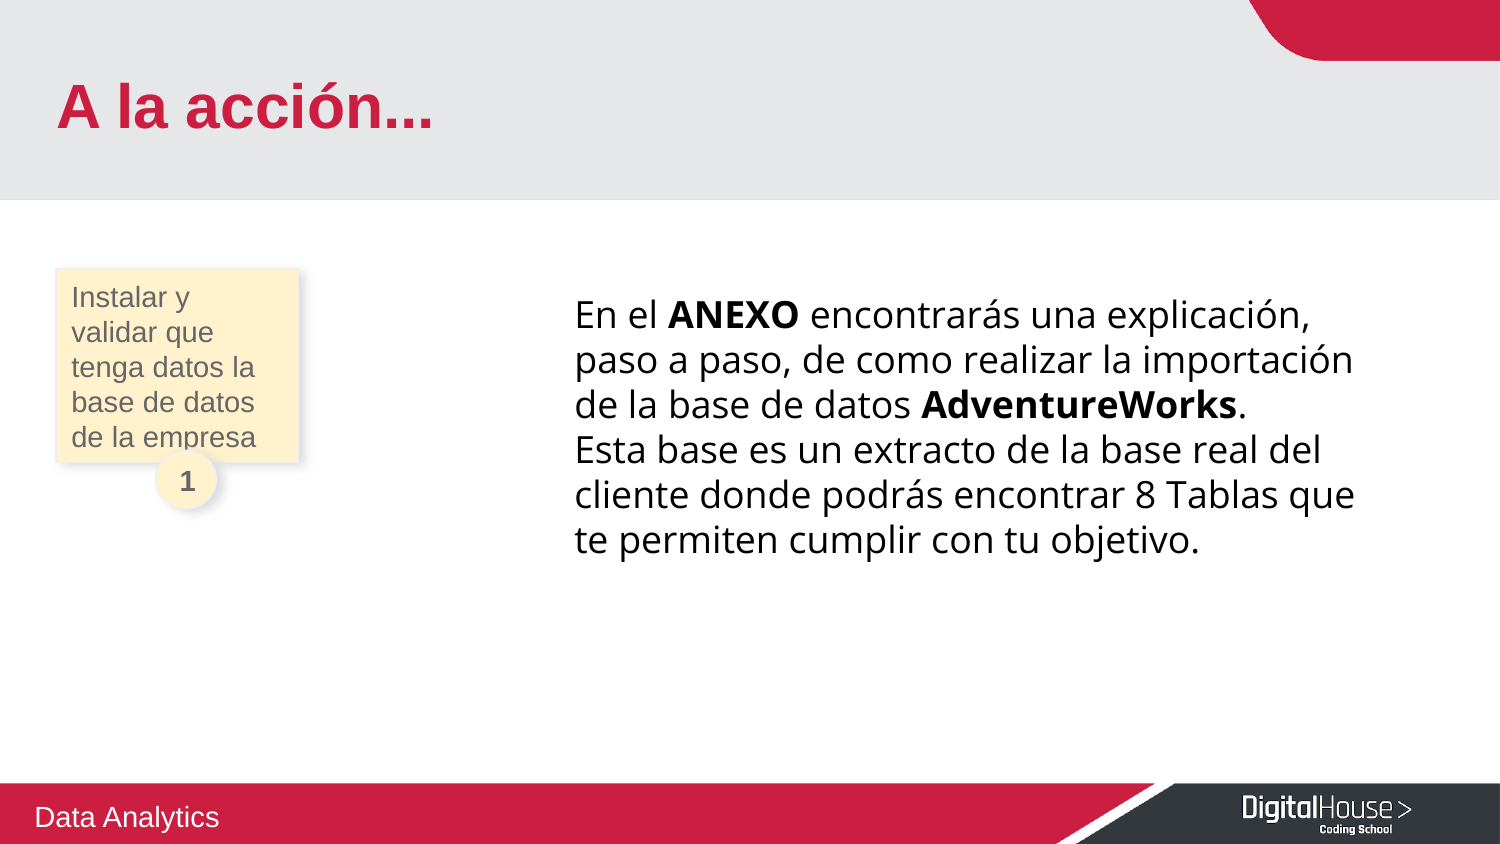

# A la acción...
Instalar y validar que tenga datos la base de datos de la empresa
En el ANEXO encontrarás una explicación, paso a paso, de como realizar la importación de la base de datos AdventureWorks.
Esta base es un extracto de la base real del cliente donde podrás encontrar 8 Tablas que te permiten cumplir con tu objetivo.

1